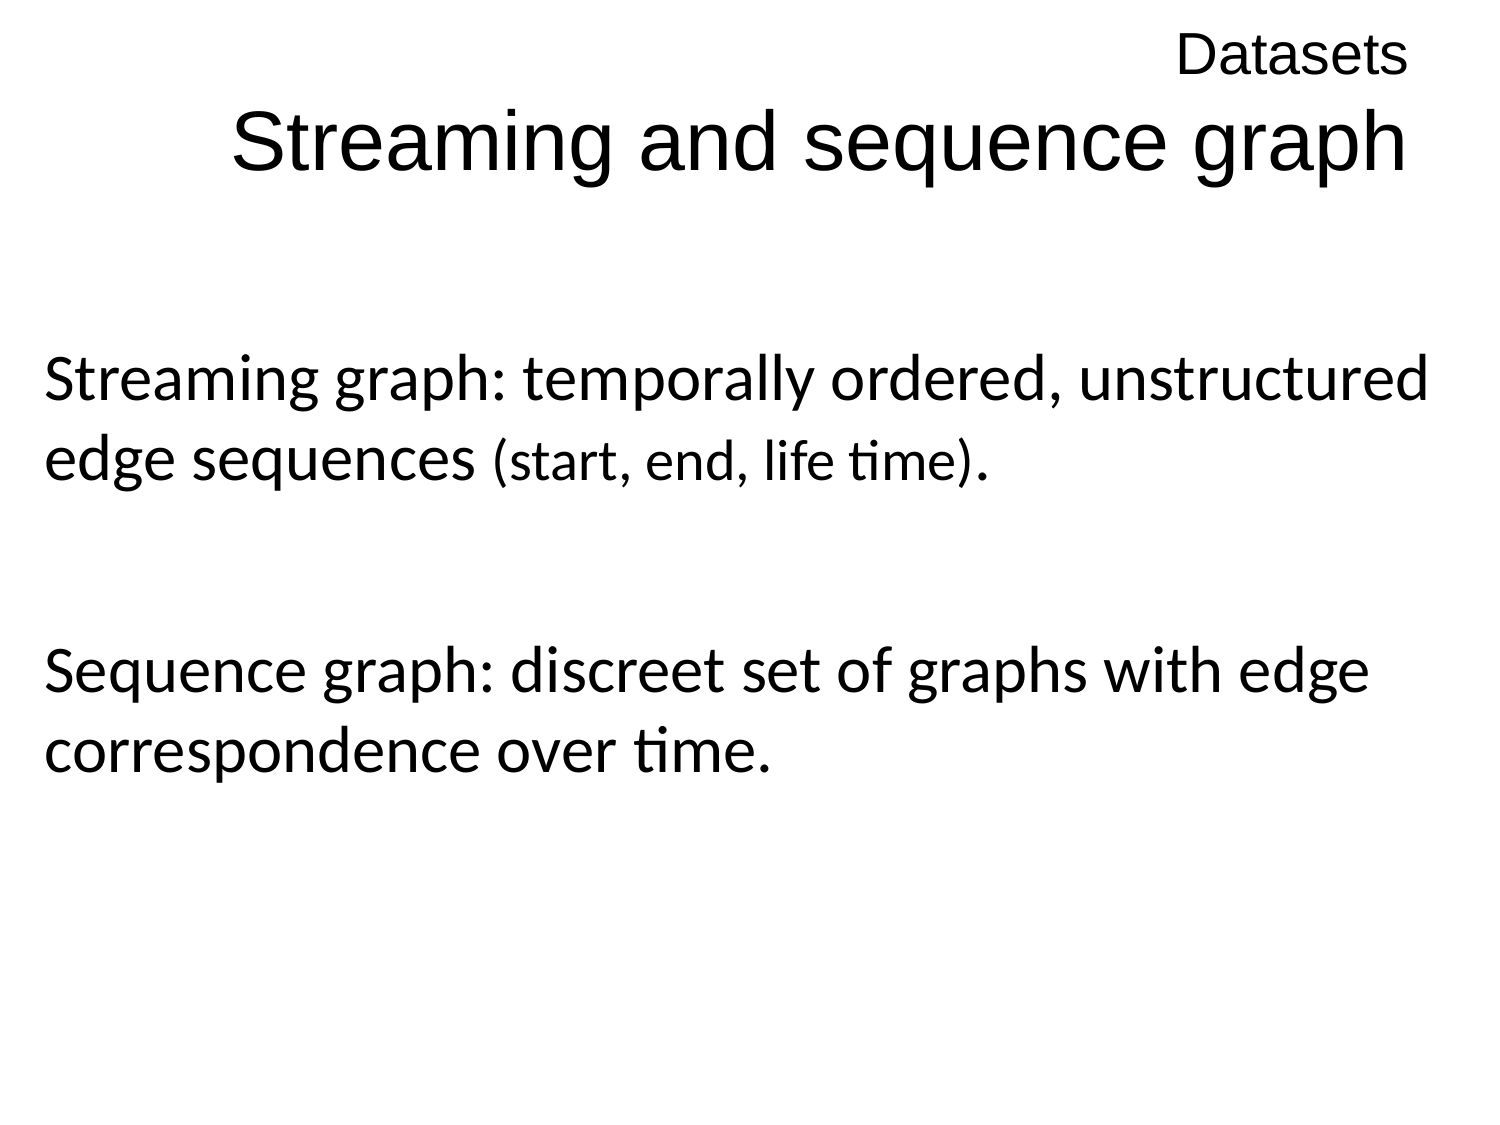

# Datasets Streaming and sequence graph
Streaming graph: temporally ordered, unstructured edge sequences (start, end, life time).

Sequence graph: discreet set of graphs with edge correspondence over time.